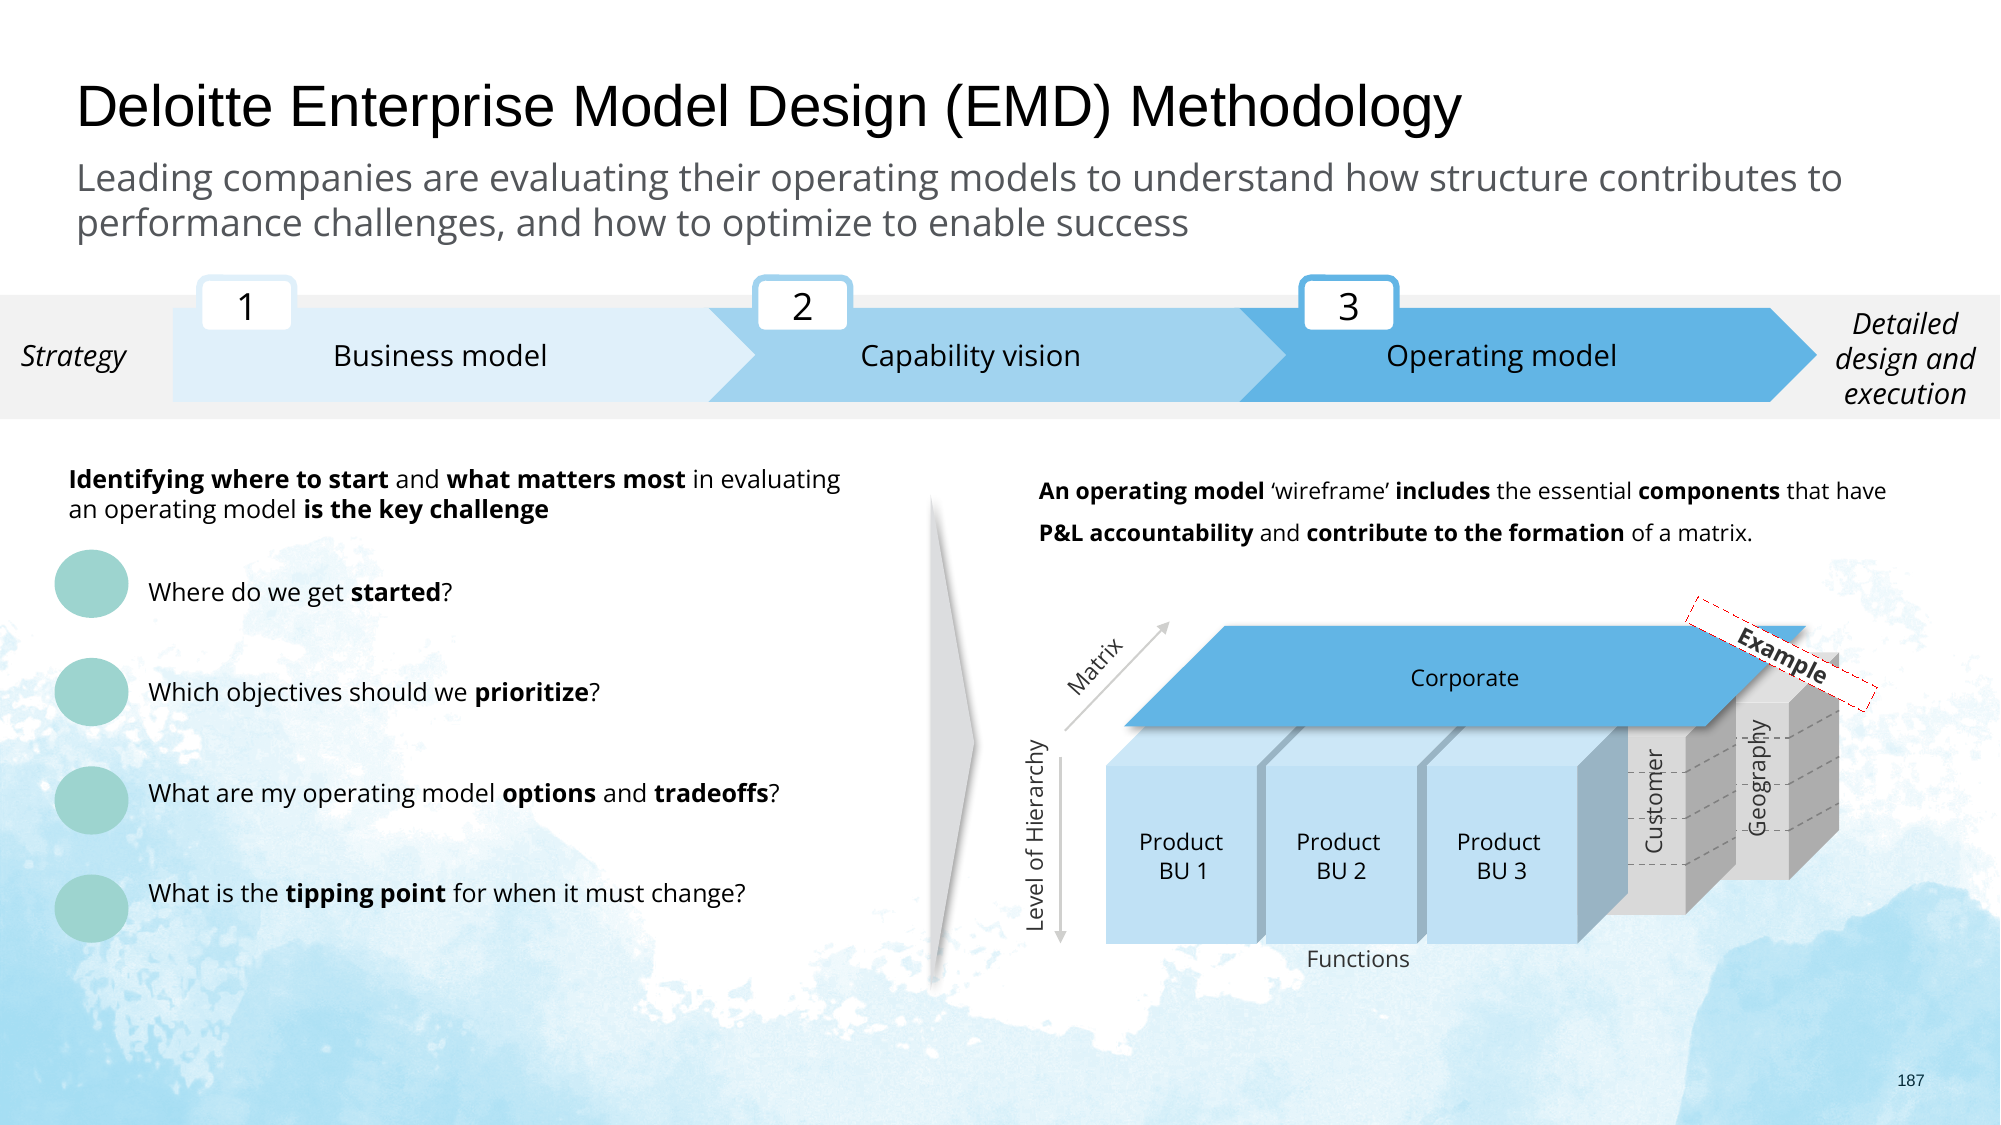

# Deloitte Enterprise Model Design (EMD) Methodology
Leading companies are evaluating their operating models to understand how structure contributes to performance challenges, and how to optimize to enable success

1
2
3

Detailed design and execution
Business model
Capability vision
Operating model
Strategy
An operating model ‘wireframe’ includes the essential components that have P&L accountability and contribute to the formation of a matrix.
Identifying where to start and what matters most in evaluating an operating model is the key challenge

Where do we get started?
Corporate
         Example
Matrix

Which objectives should we prioritize?

Product
 BU 1
Product
BU 2
Product
BU 3

Geography

What are my operating model options and tradeoffs?
Customer
Level of Hierarchy
What is the tipping point for when it must change?

Functions